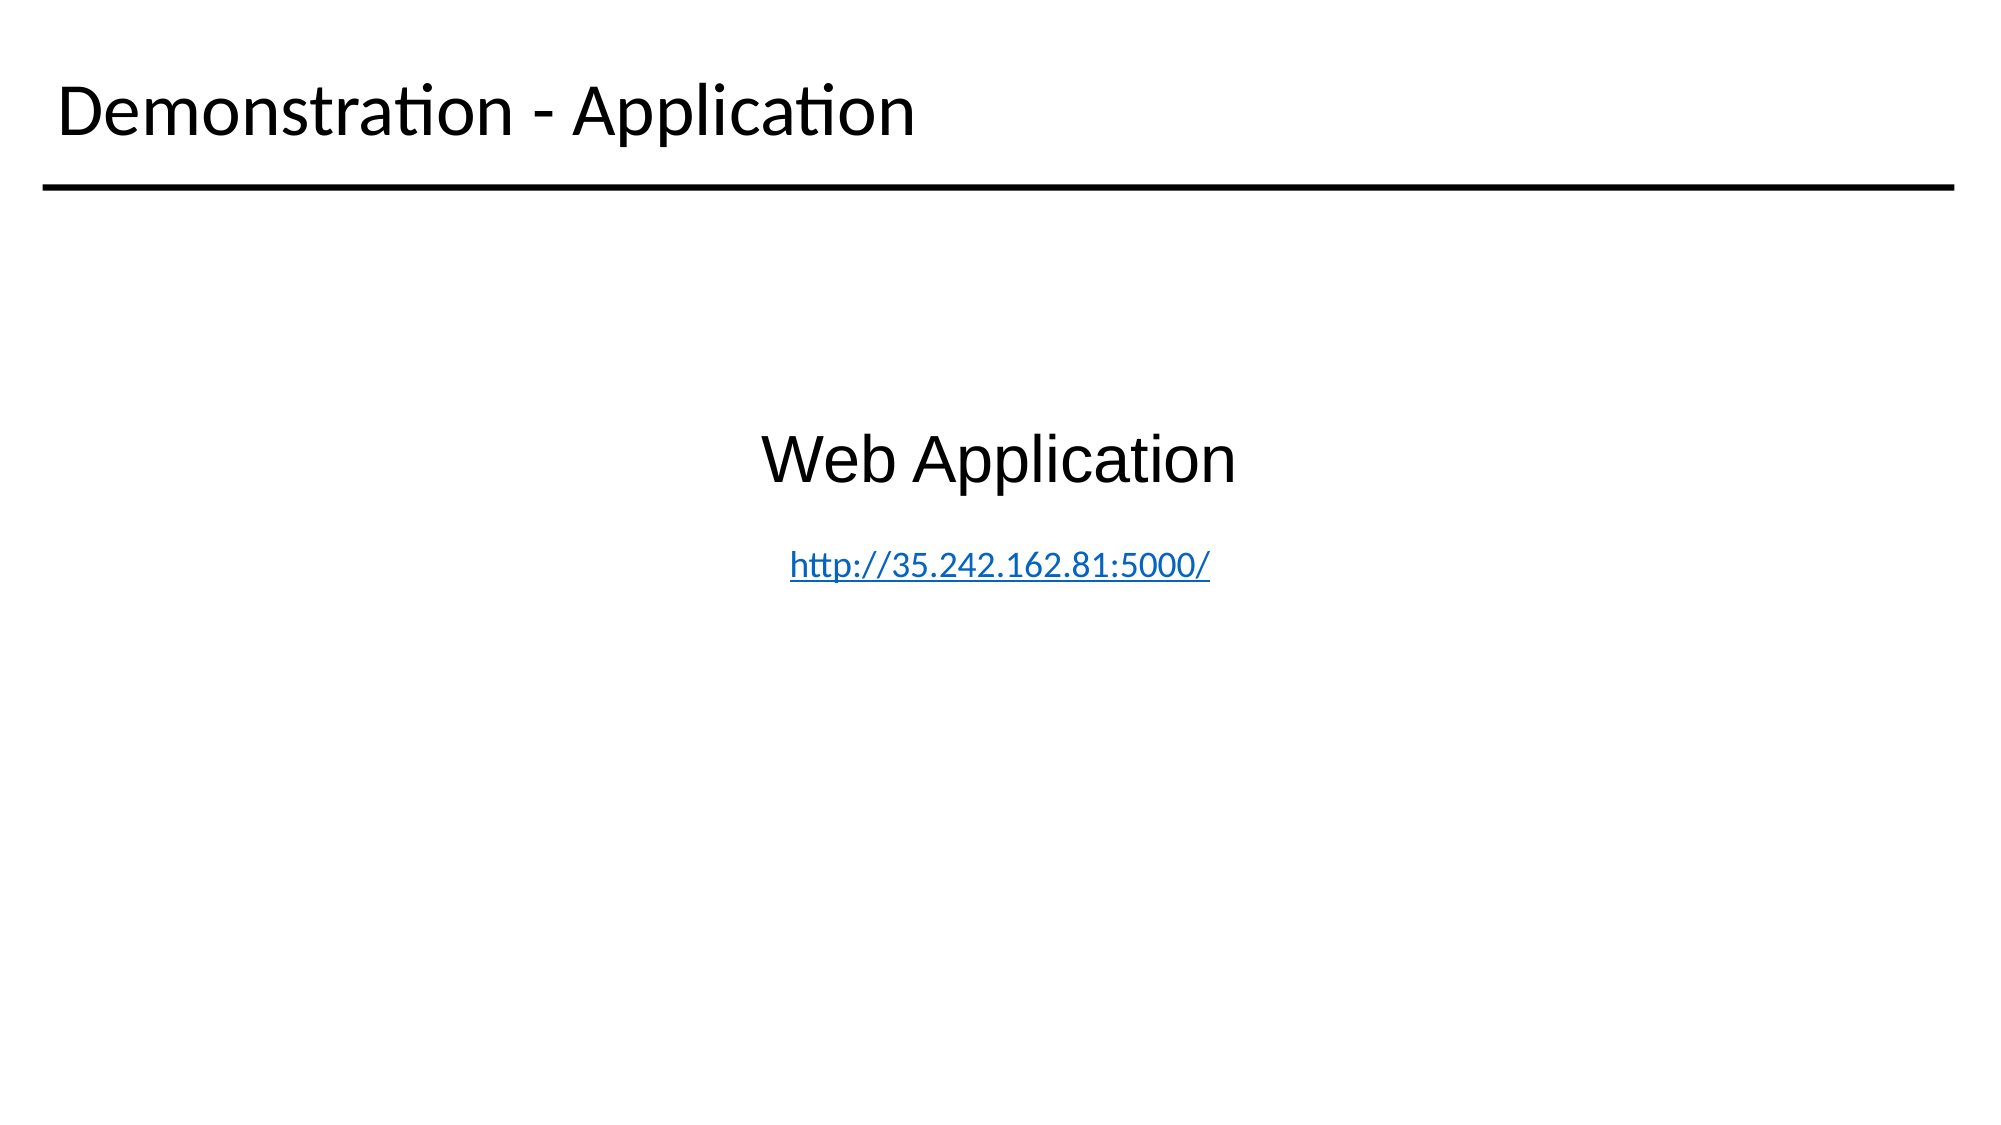

# Demonstration - Application

Web Application
http://35.242.162.81:5000/